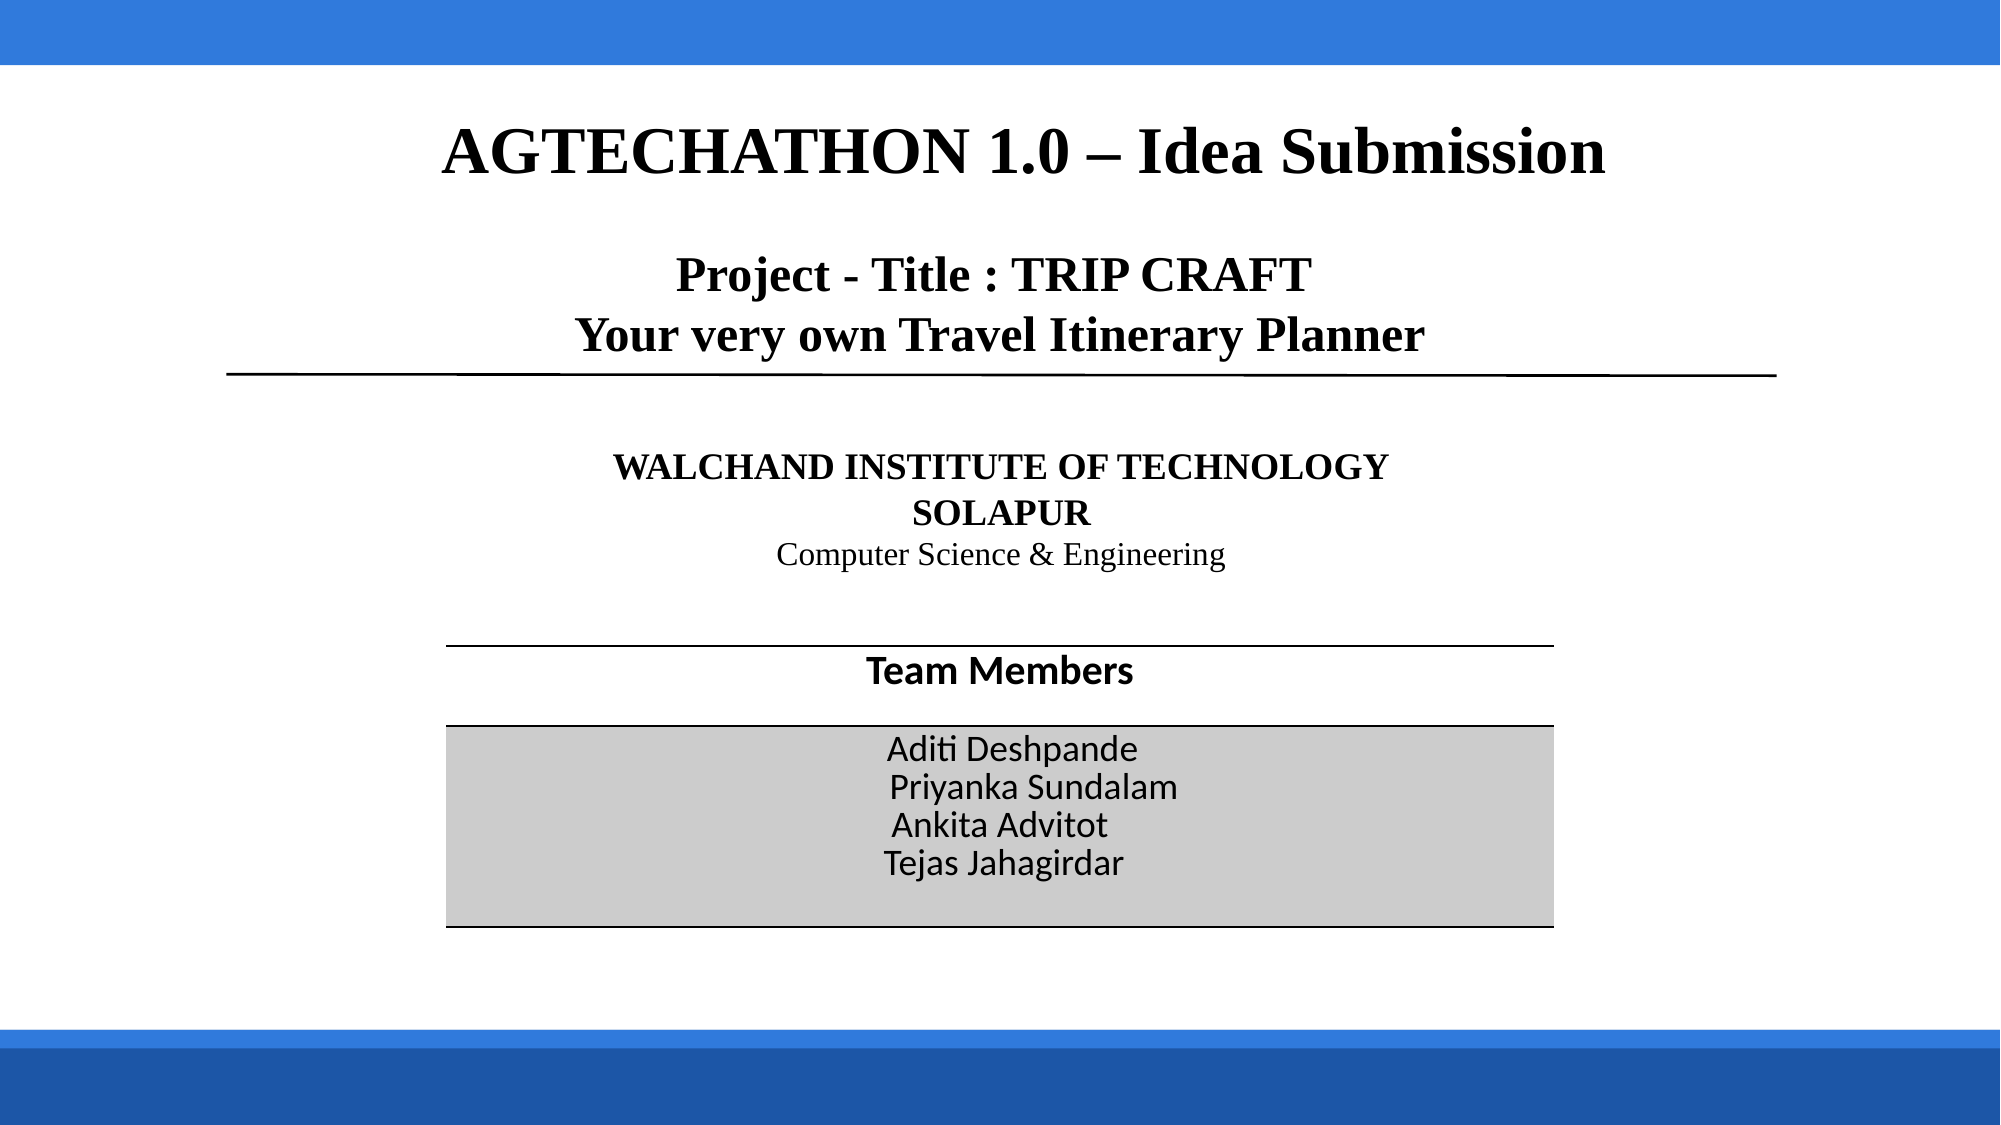

AGTECHATHON 1.0 – Idea Submission
Project - Title : TRIP CRAFT
Your very own Travel Itinerary Planner
WALCHAND INSTITUTE OF TECHNOLOGY
SOLAPUR
Computer Science & Engineering
| Team Members |
| --- |
| Aditi Deshpande Priyanka Sundalam Ankita Advitot Tejas Jahagirdar |